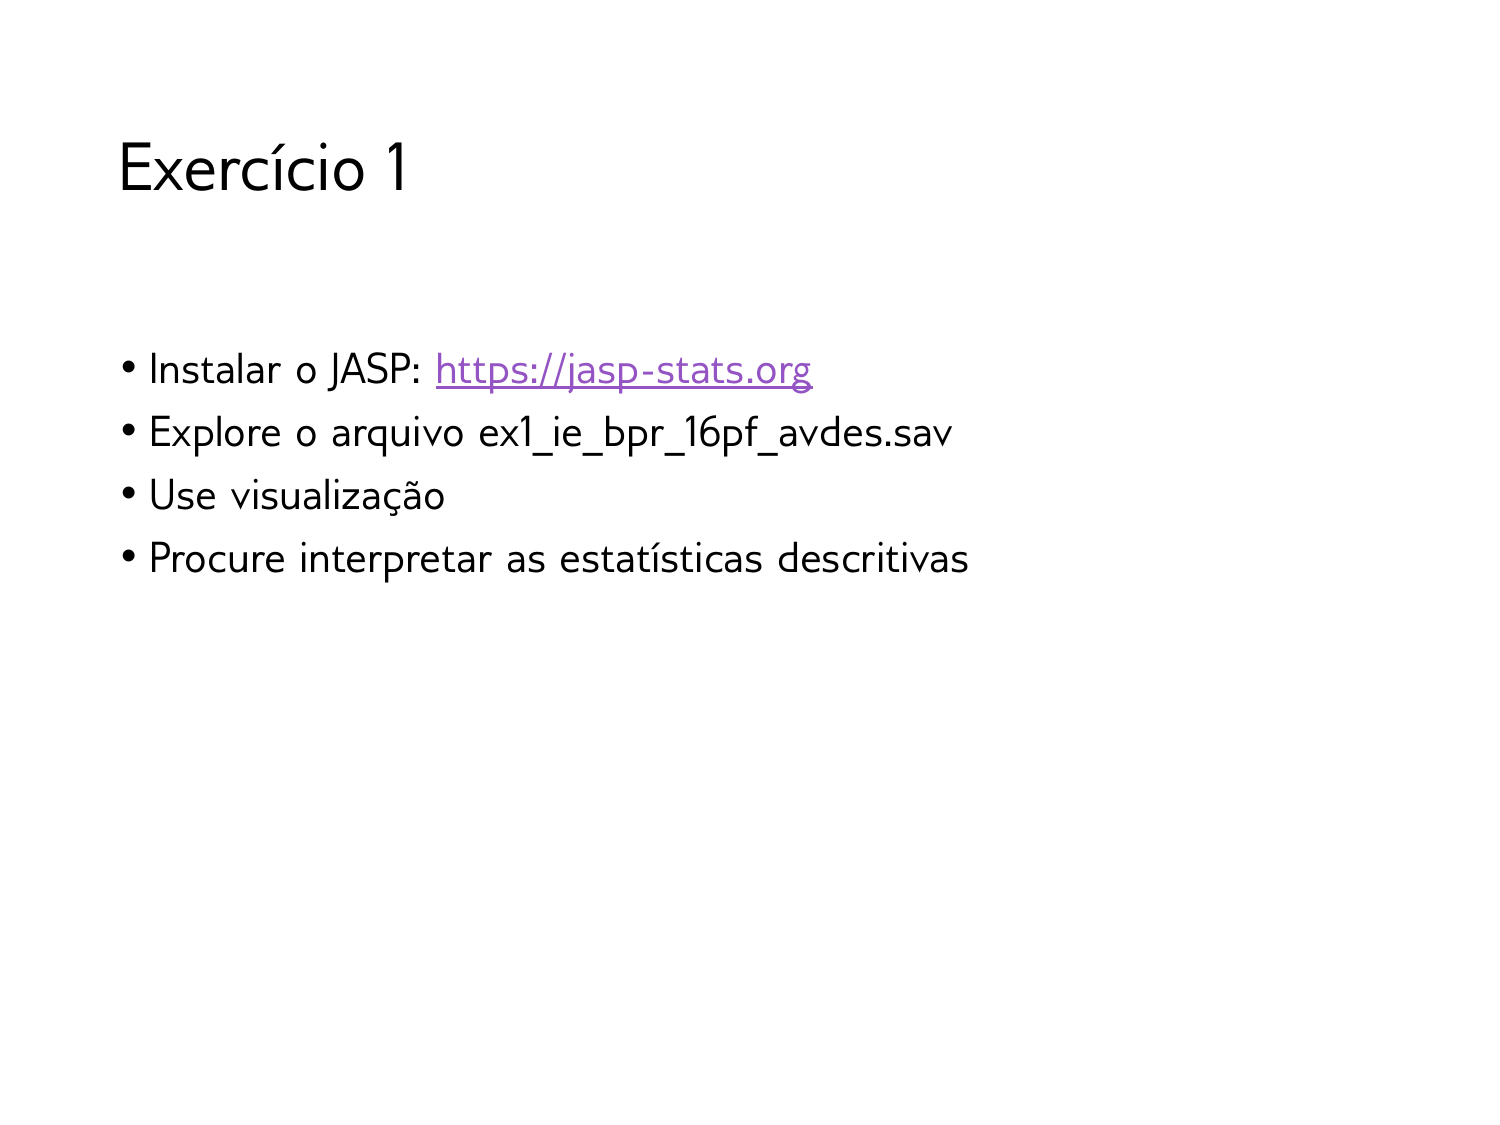

# Exercício 1
Instalar o JASP: https://jasp-stats.org
Explore o arquivo ex1_ie_bpr_16pf_avdes.sav
Use visualização
Procure interpretar as estatísticas descritivas